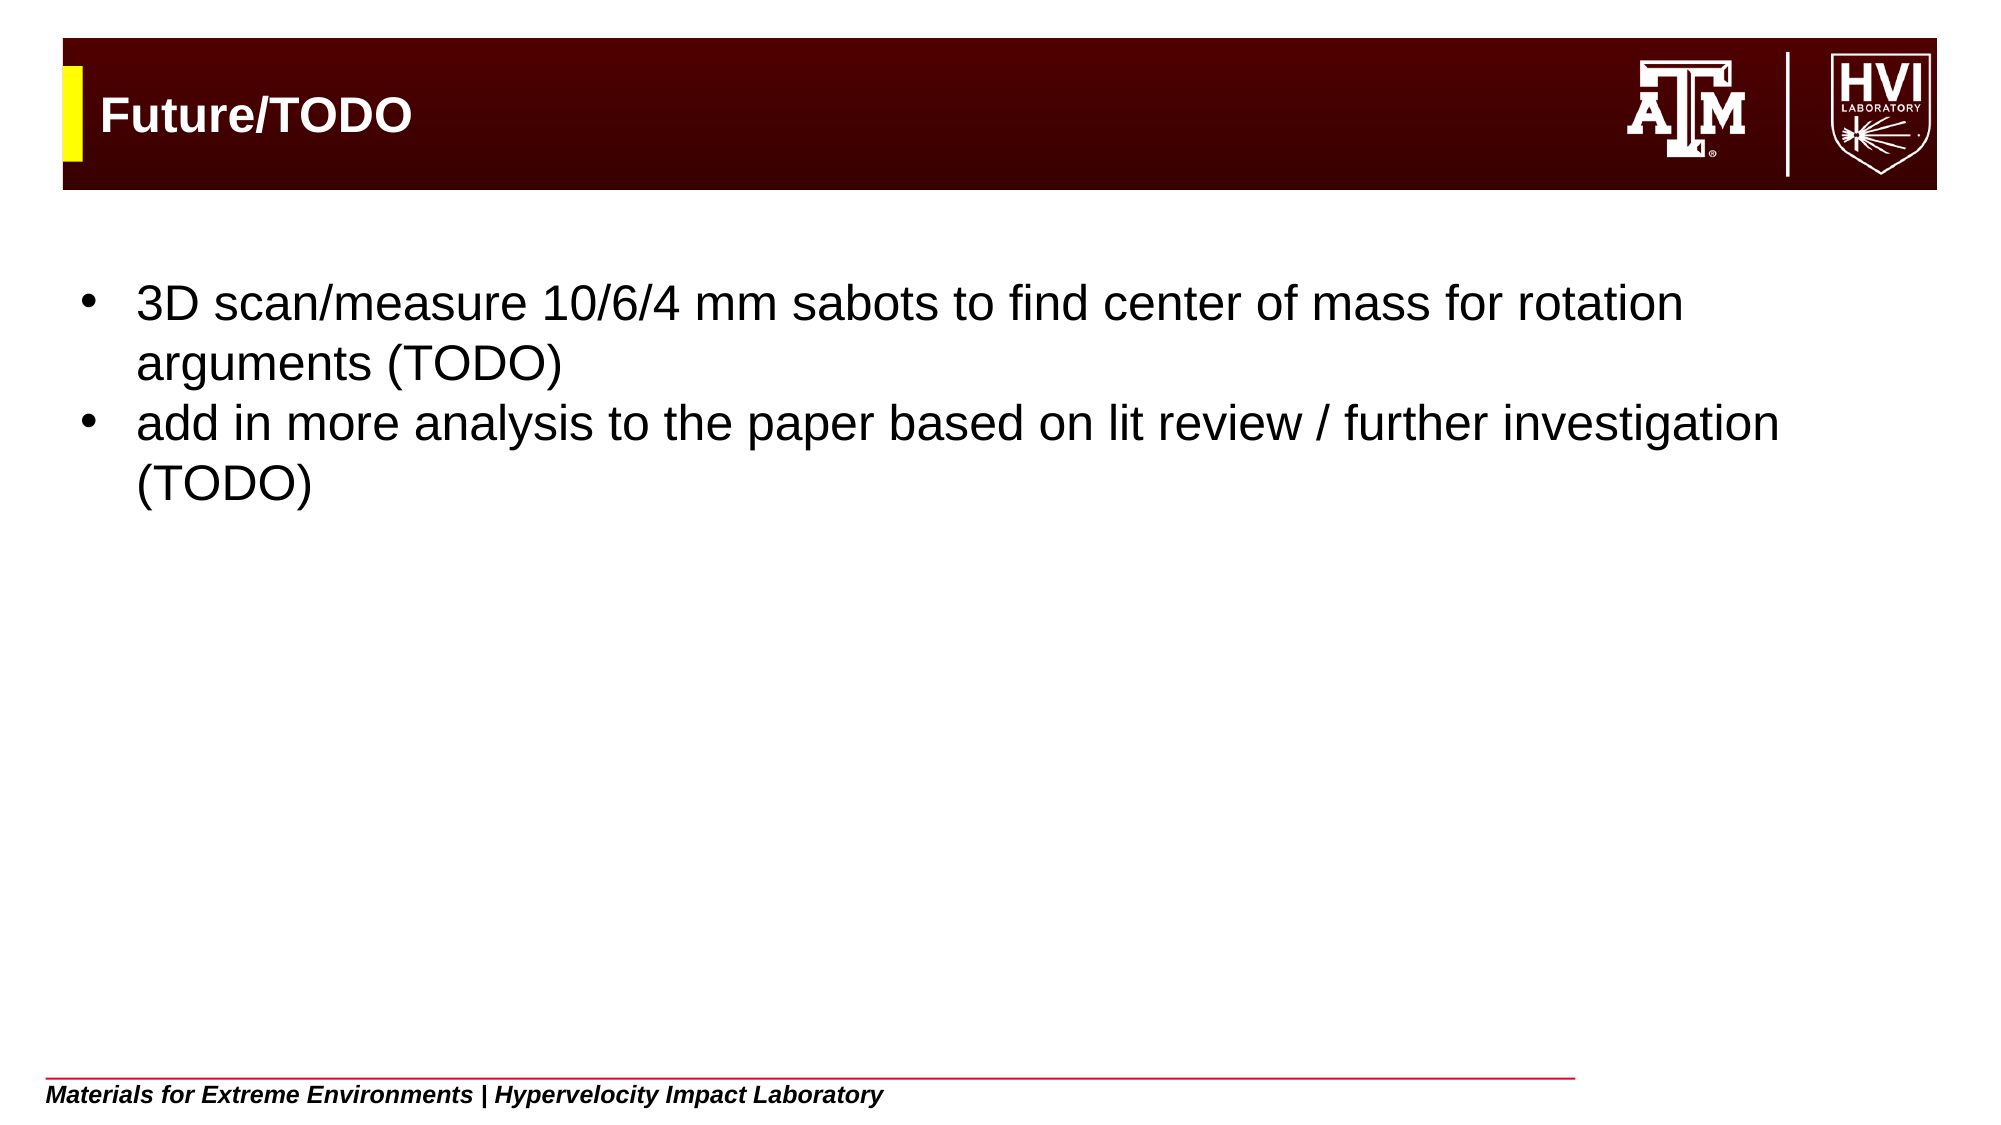

# Future/TODO
3D scan/measure 10/6/4 mm sabots to find center of mass for rotation arguments (TODO)
add in more analysis to the paper based on lit review / further investigation (TODO)